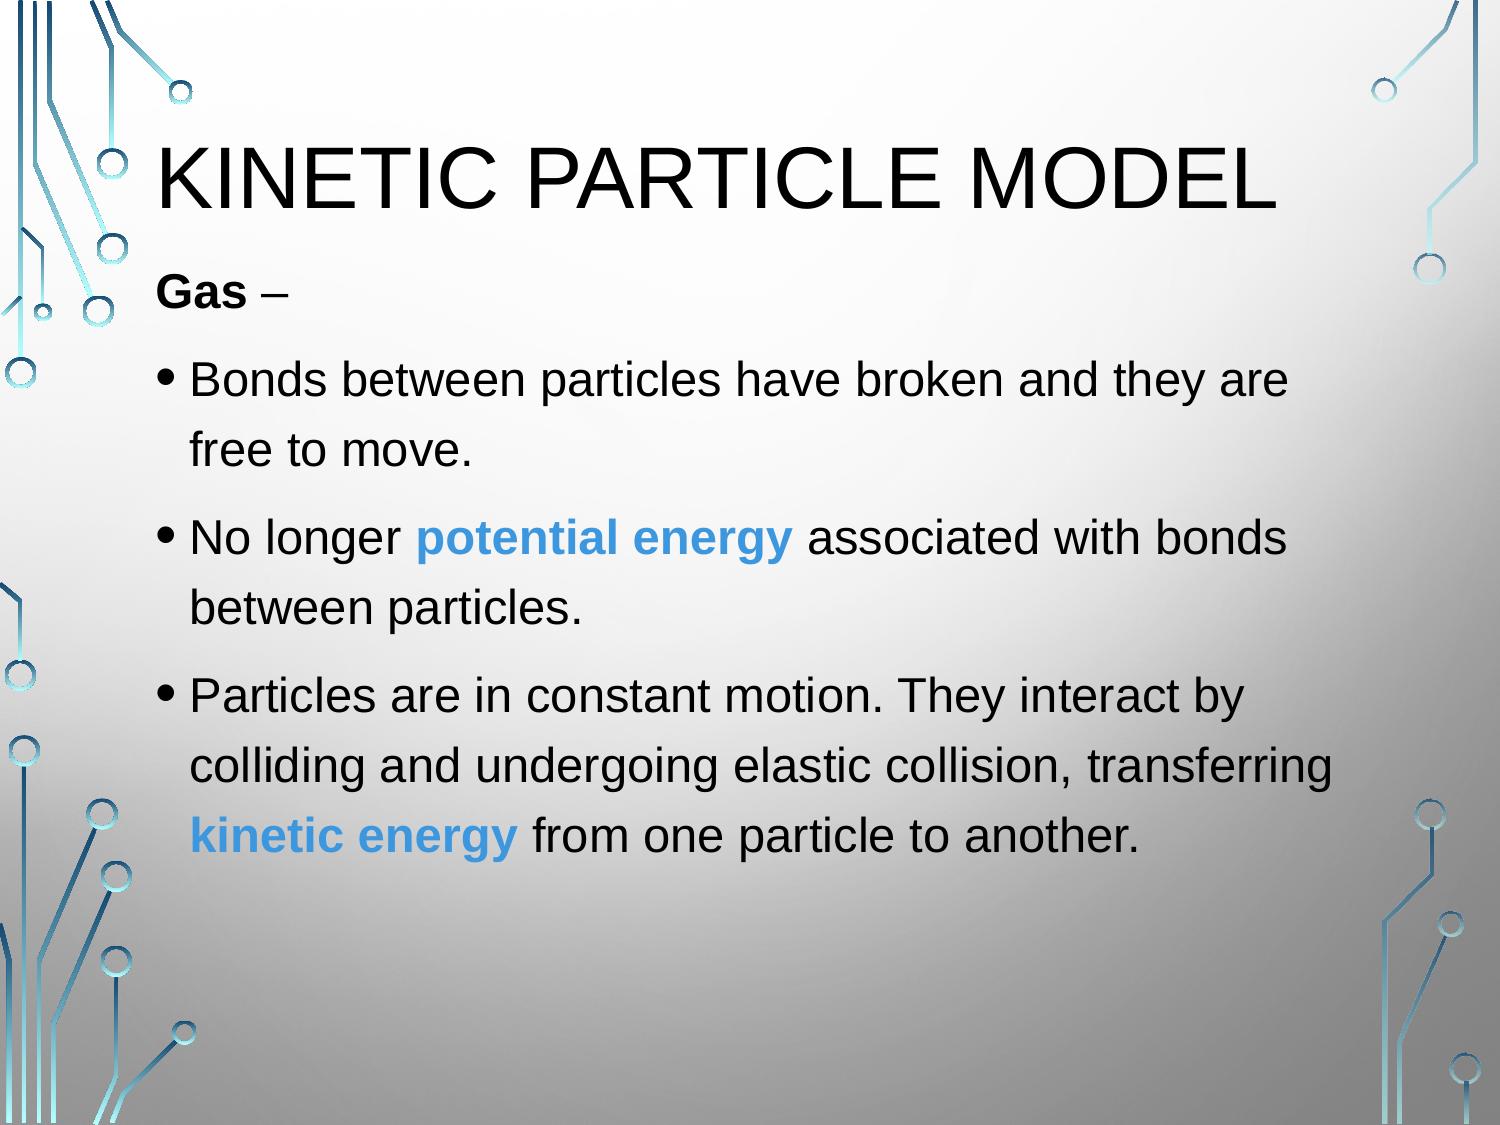

# Kinetic particle model
Gas –
Bonds between particles have broken and they are free to move.
No longer potential energy associated with bonds between particles.
Particles are in constant motion. They interact by colliding and undergoing elastic collision, transferring kinetic energy from one particle to another.